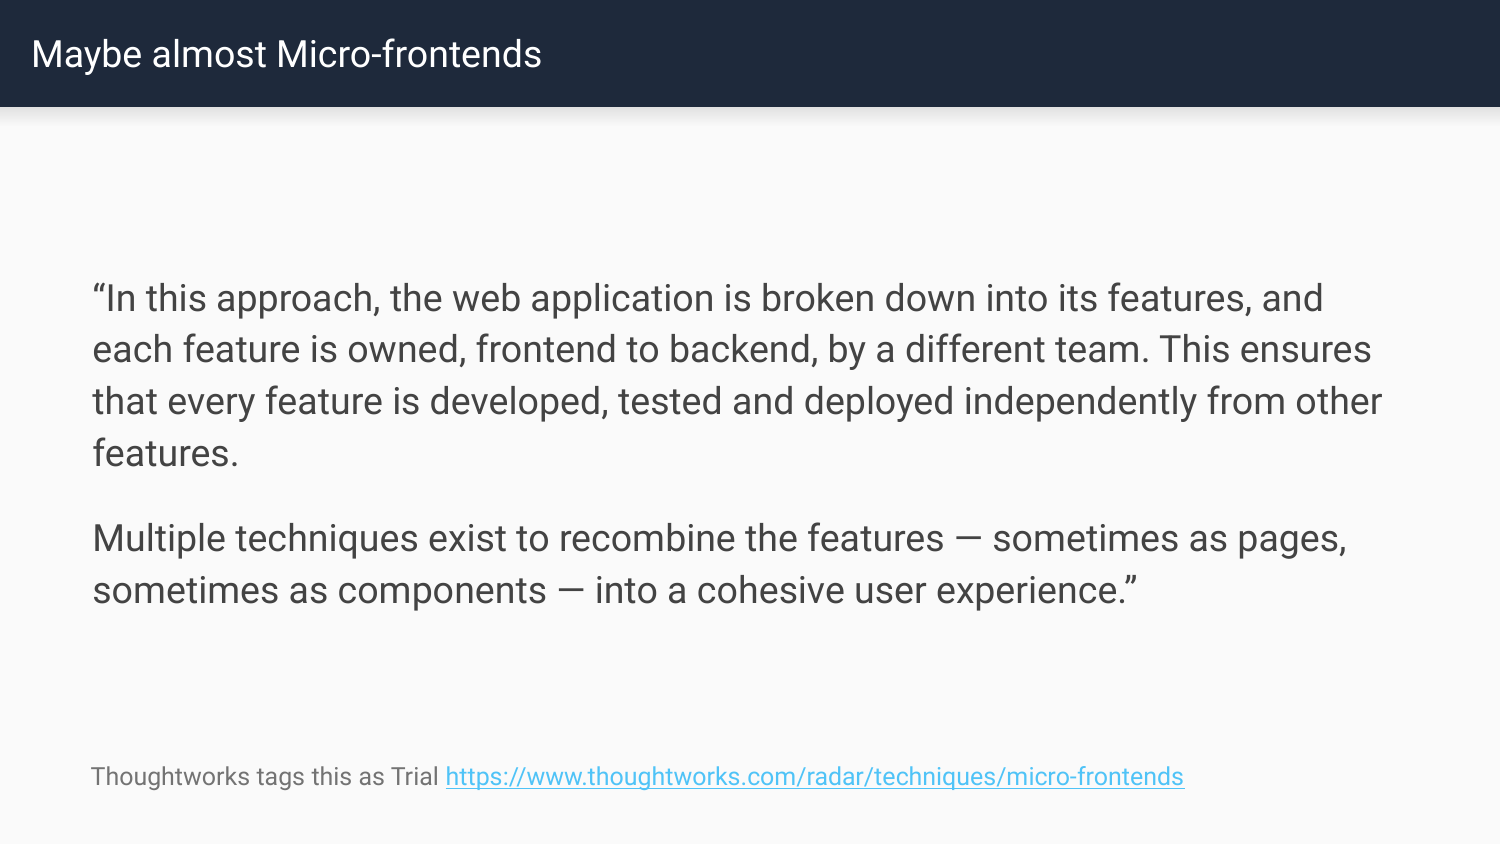

# Maybe almost Micro-frontends
“In this approach, the web application is broken down into its features, and each feature is owned, frontend to backend, by a different team. This ensures that every feature is developed, tested and deployed independently from other features.
Multiple techniques exist to recombine the features — sometimes as pages, sometimes as components — into a cohesive user experience.”
Thoughtworks tags this as Trial https://www.thoughtworks.com/radar/techniques/micro-frontends